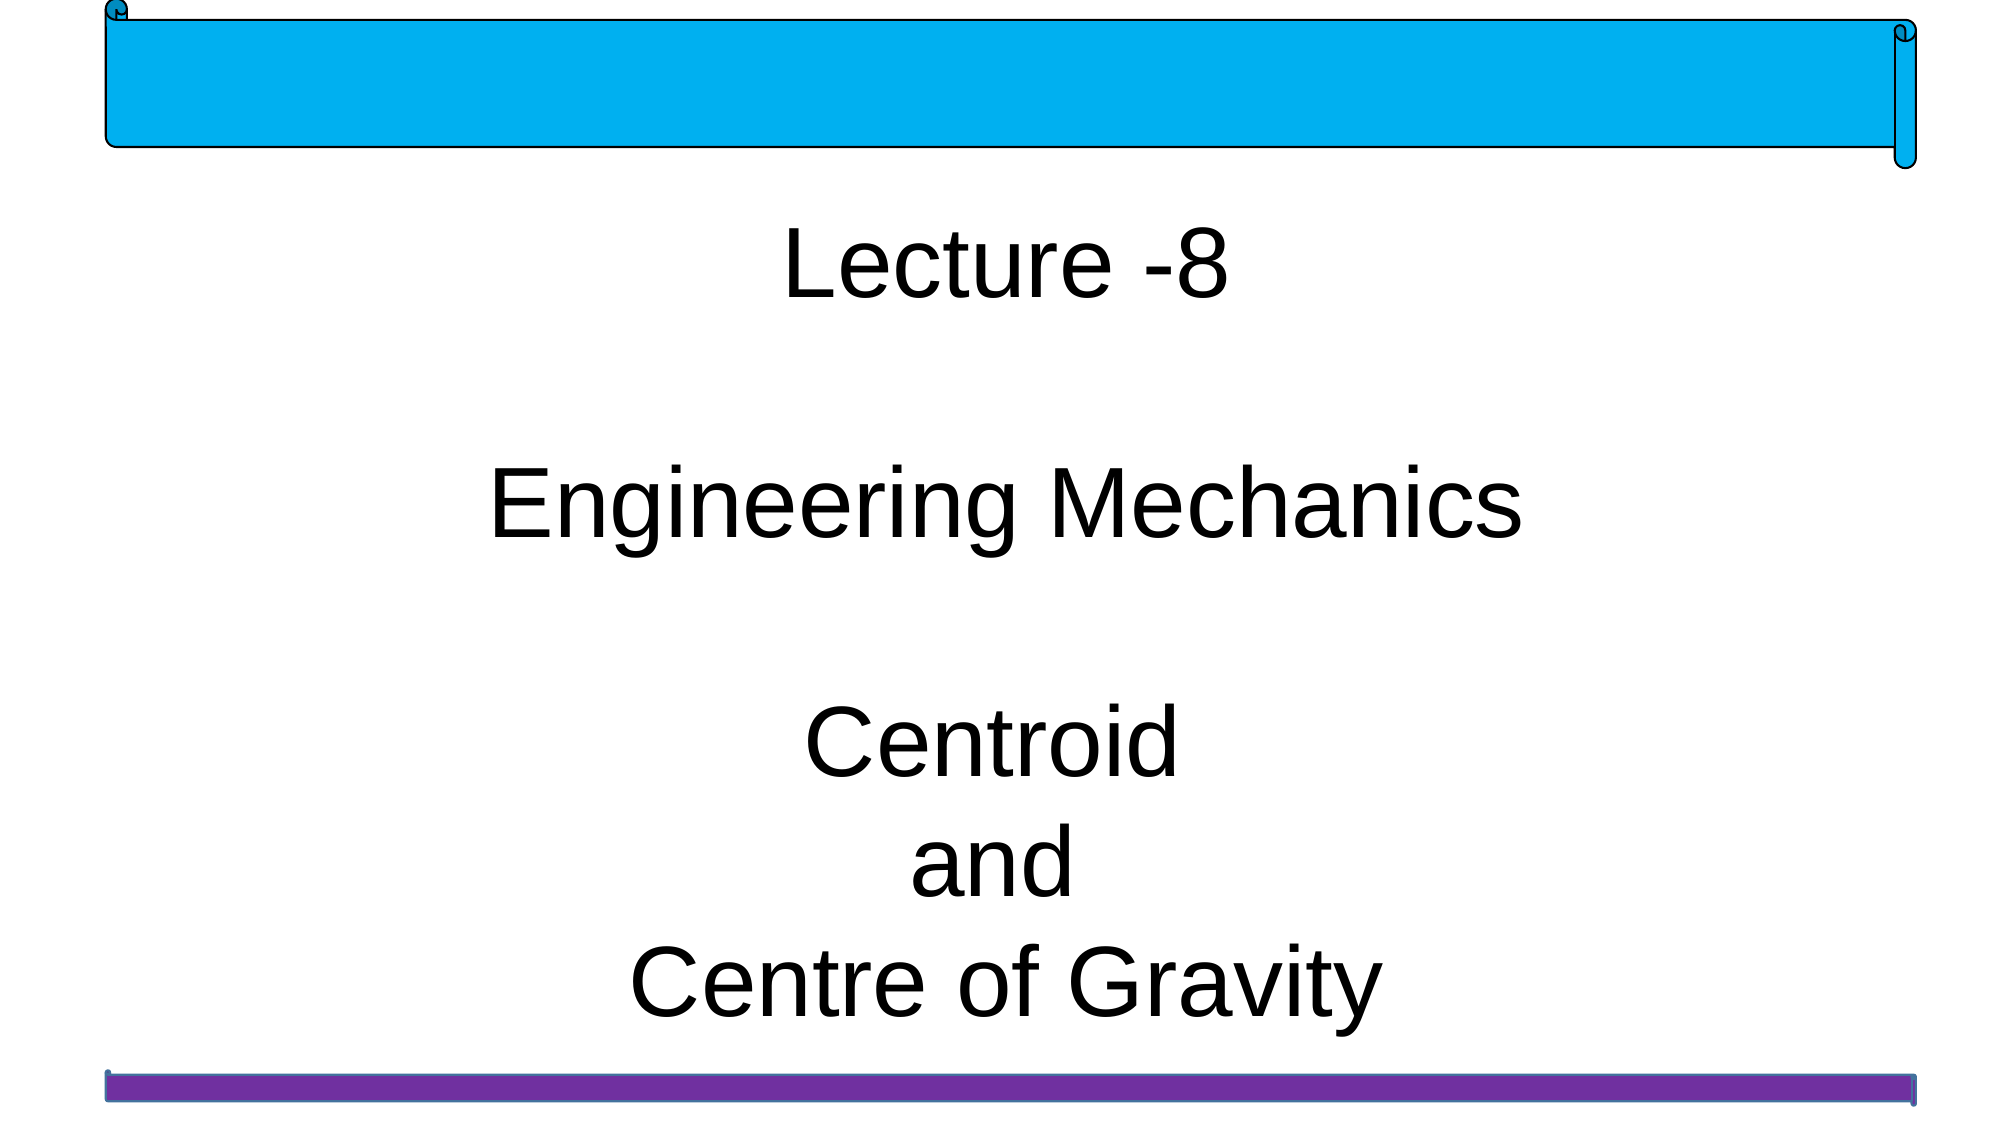

Lecture -8

Engineering Mechanics

Centroid
and
Centre of Gravity